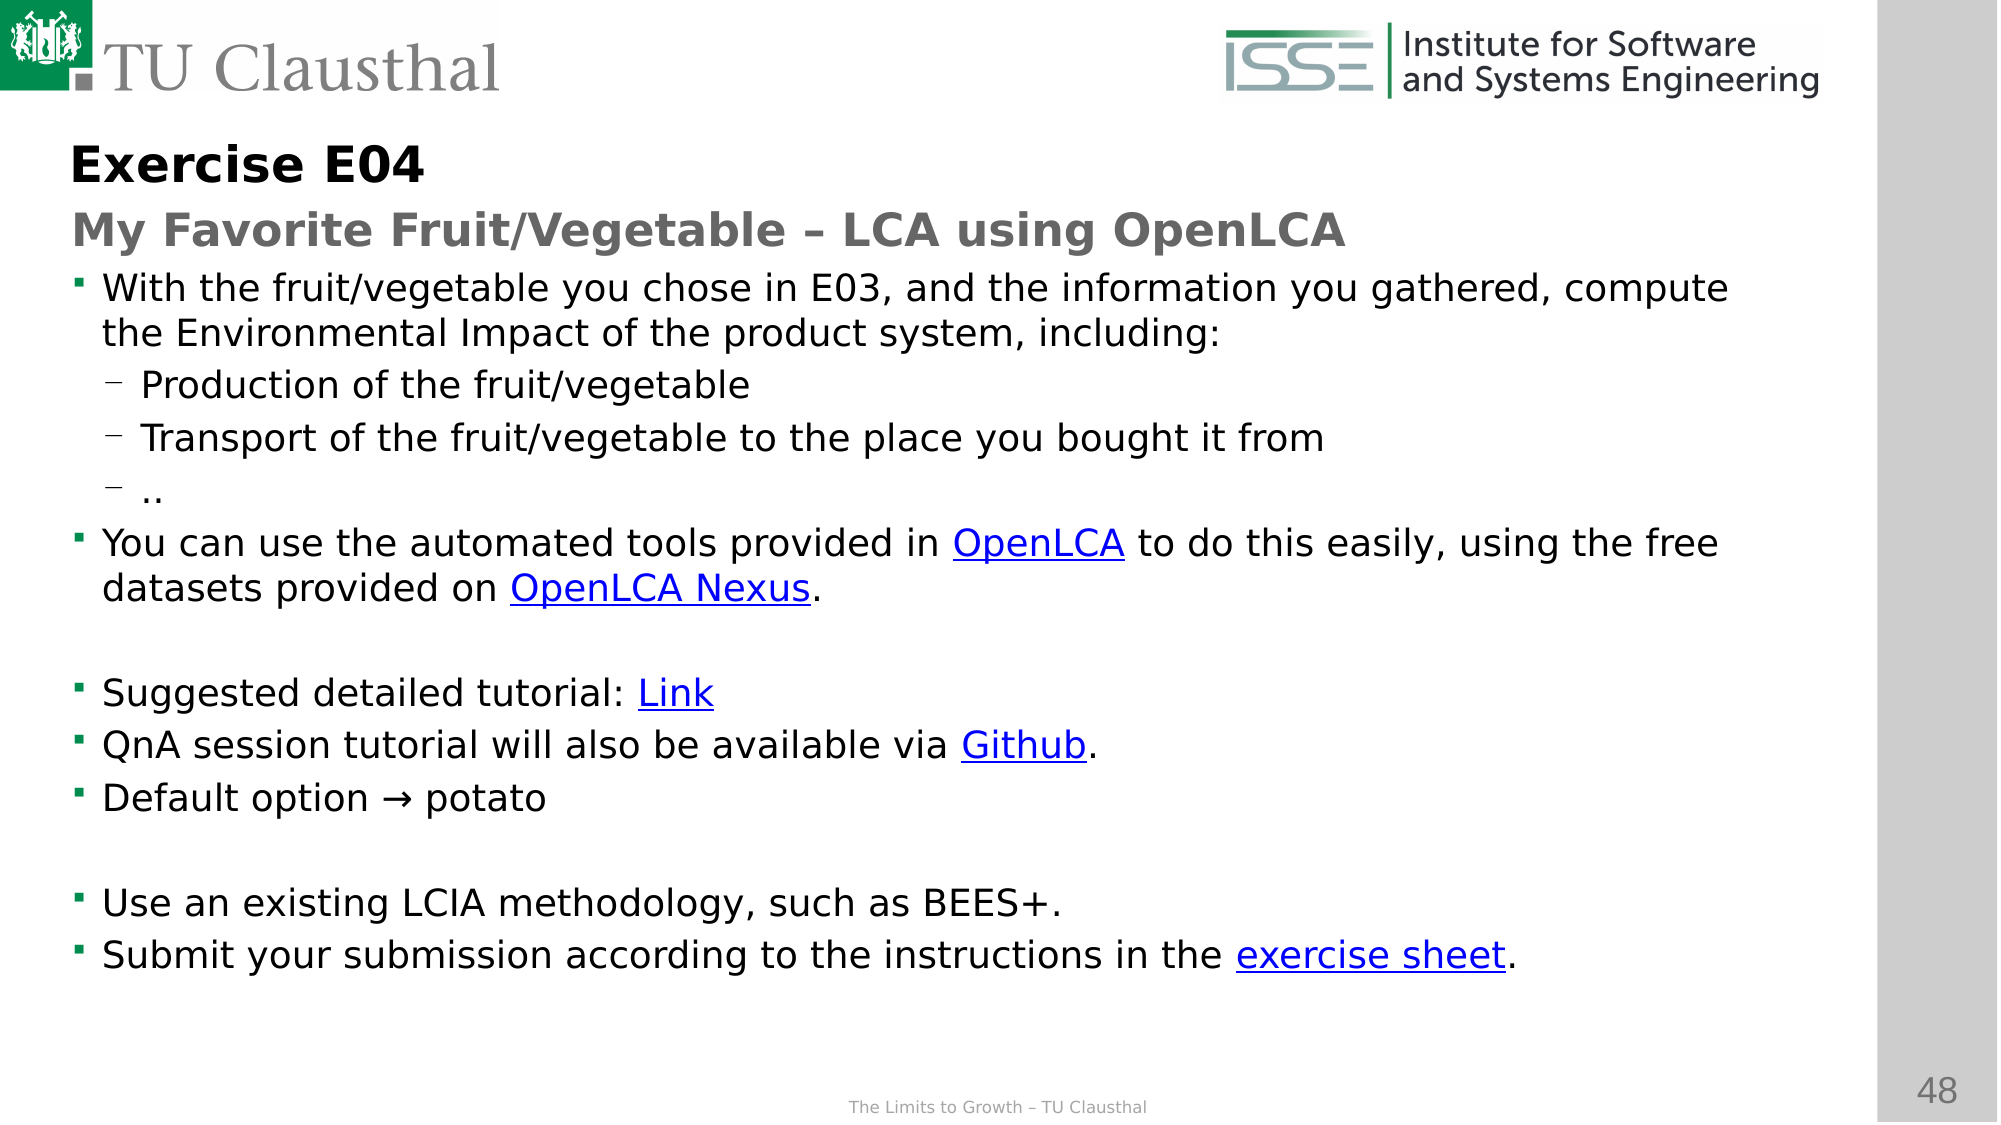

Exercise E04
My Favorite Fruit/Vegetable – LCA using OpenLCA

With the fruit/vegetable you chose in E03, and the information you gathered, compute the Environmental Impact of the product system, including:
Production of the fruit/vegetable
Transport of the fruit/vegetable to the place you bought it from
..
You can use the automated tools provided in OpenLCA to do this easily, using the free datasets provided on OpenLCA Nexus.

Suggested detailed tutorial: Link
QnA session tutorial will also be available via Github.
Default option → potato

Use an existing LCIA methodology, such as BEES+.
Submit your submission according to the instructions in the exercise sheet.